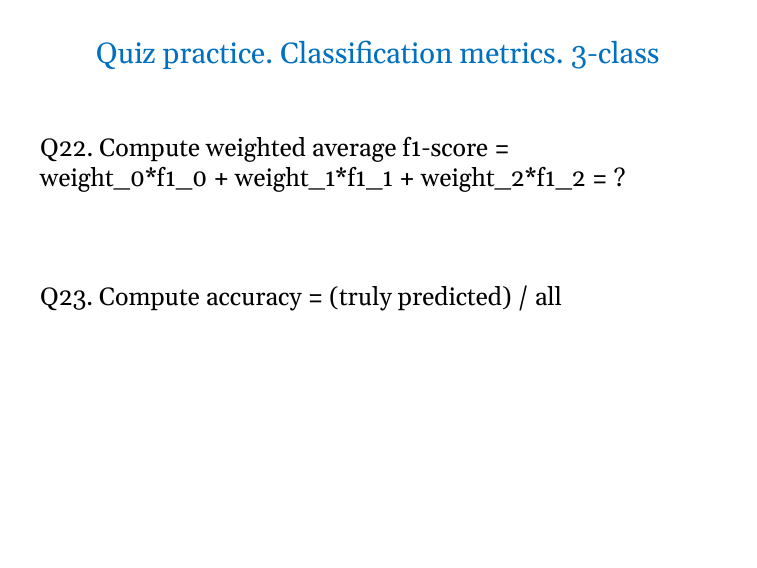

# Quiz practice. Classification metrics. 3-class
Q22. Compute weighted average f1-score =
weight_0*f1_0 + weight_1*f1_1 + weight_2*f1_2 = ?

Q23. Compute accuracy = (truly predicted) / all